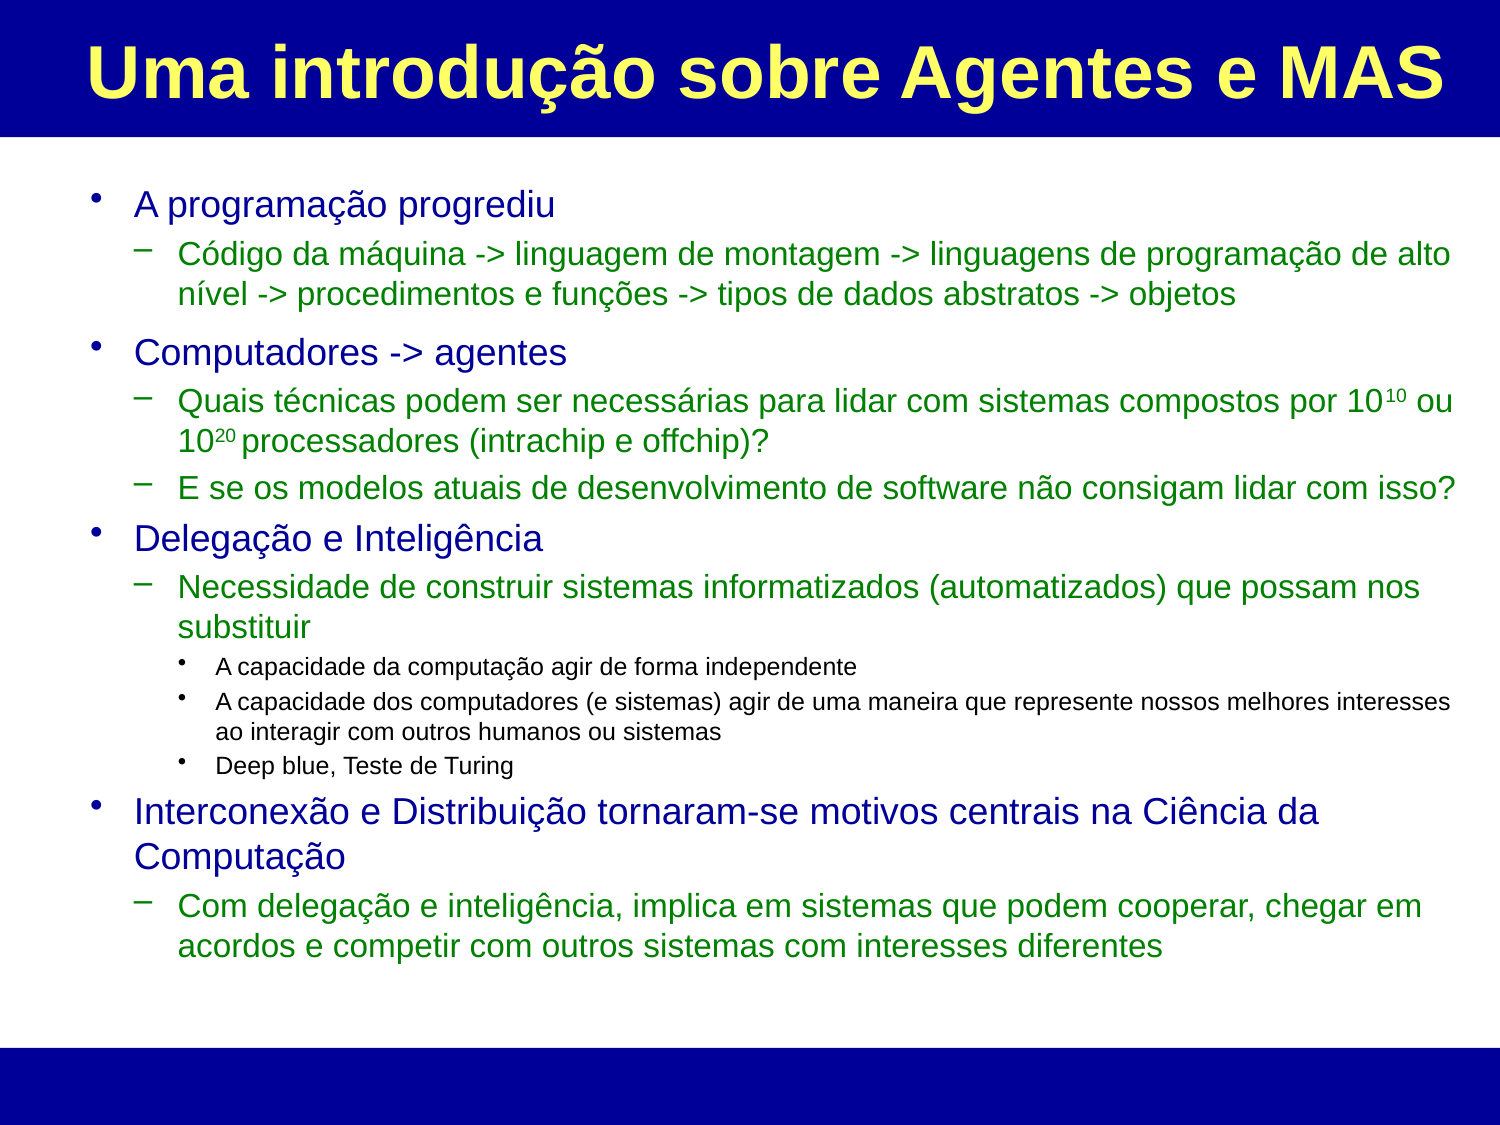

# Uma introdução sobre Agentes e MAS
A programação progrediu
Código da máquina -> linguagem de montagem -> linguagens de programação de alto nível -> procedimentos e funções -> tipos de dados abstratos -> objetos

Computadores -> agentes
Quais técnicas podem ser necessárias para lidar com sistemas compostos por 1010 ou 1020 processadores (intrachip e offchip)?
E se os modelos atuais de desenvolvimento de software não consigam lidar com isso?
Delegação e Inteligência
Necessidade de construir sistemas informatizados (automatizados) que possam nos substituir
A capacidade da computação agir de forma independente
A capacidade dos computadores (e sistemas) agir de uma maneira que represente nossos melhores interesses ao interagir com outros humanos ou sistemas
Deep blue, Teste de Turing
Interconexão e Distribuição tornaram-se motivos centrais na Ciência da Computação
Com delegação e inteligência, implica em sistemas que podem cooperar, chegar em acordos e competir com outros sistemas com interesses diferentes